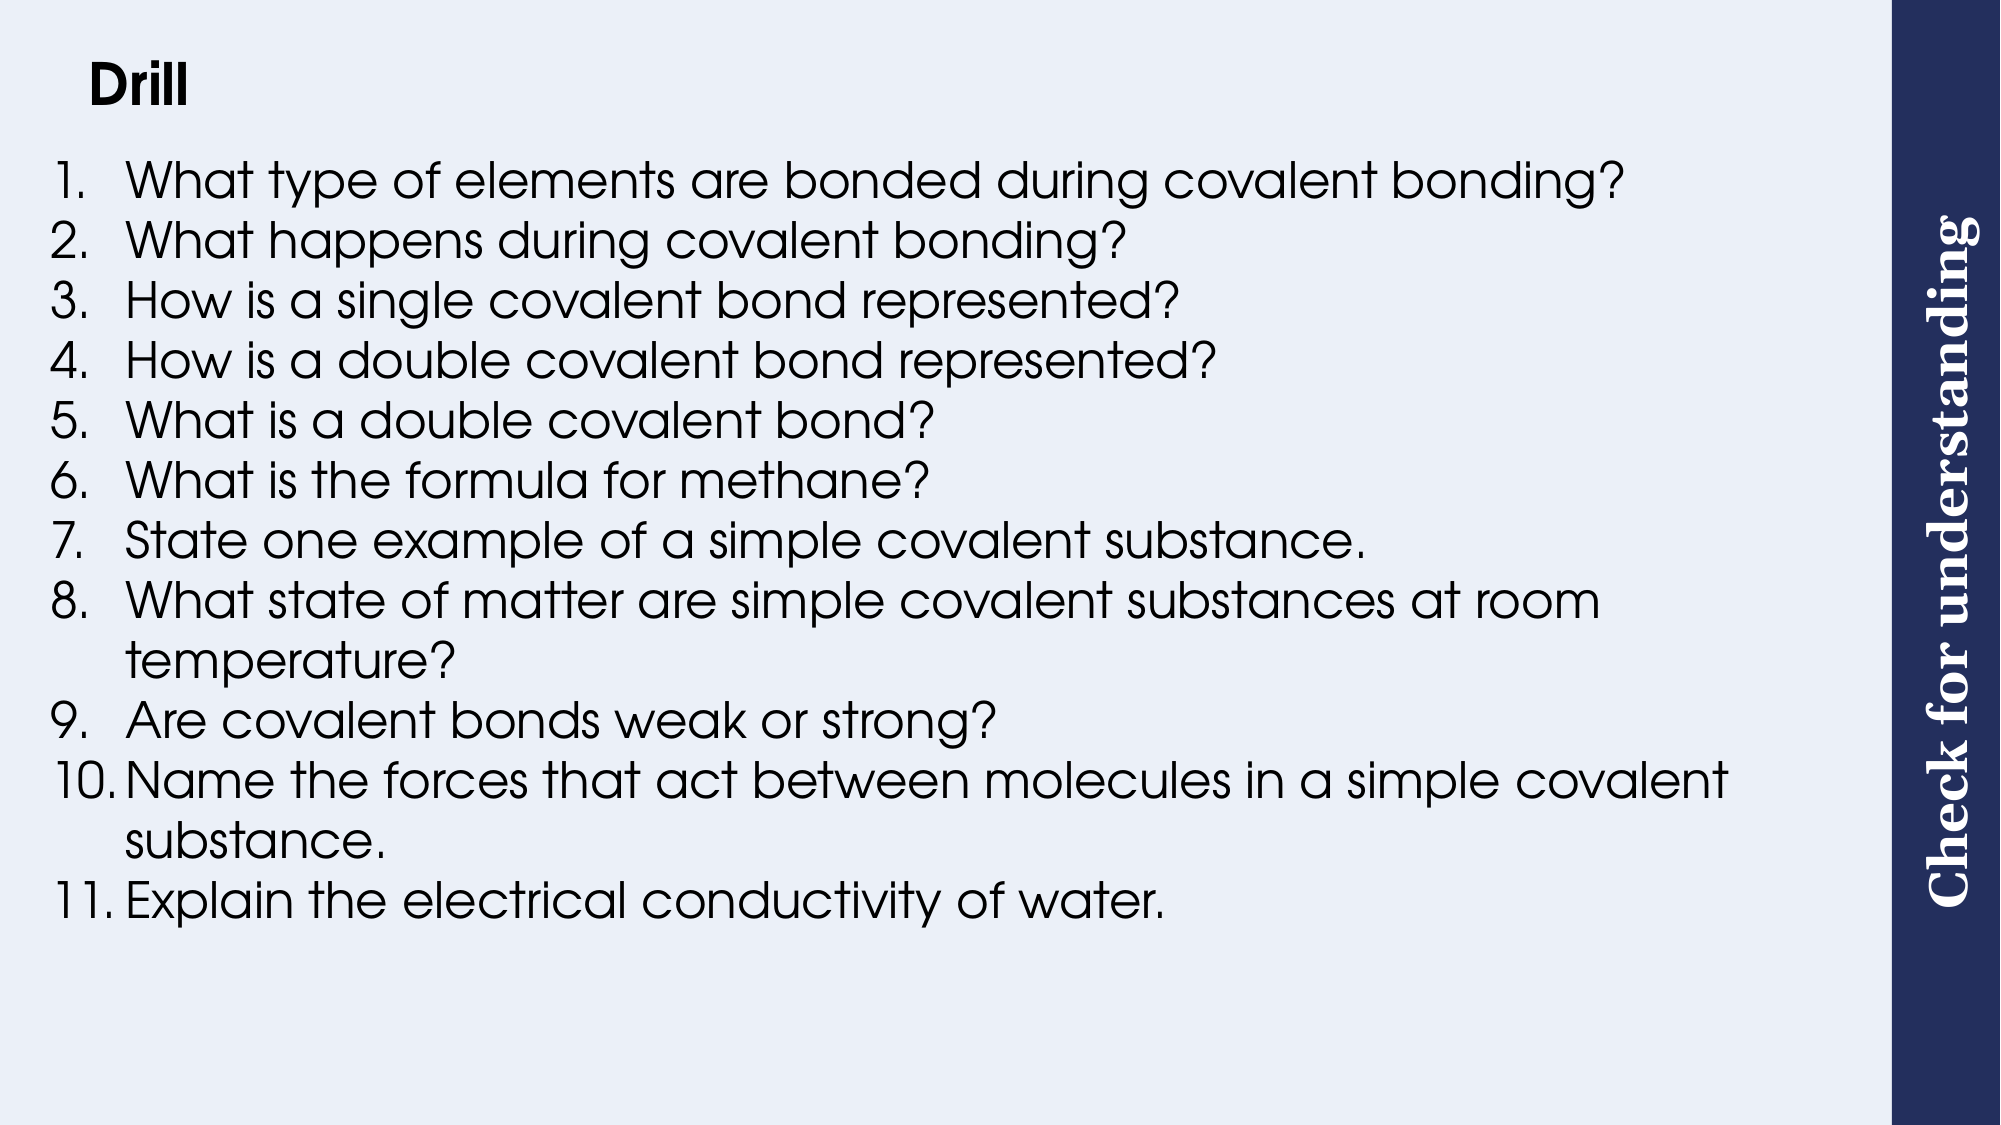

# Drill
What type of elements are bonded during covalent bonding?
What happens during covalent bonding?
How is a single covalent bond represented?
How is a double covalent bond represented?
What is a double covalent bond?
What is the formula for methane?
State one example of a simple covalent substance.
What state of matter are simple covalent substances at room temperature?
Are covalent bonds weak or strong?
Name the forces that act between molecules in a simple covalent substance.
Explain the electrical conductivity of water.